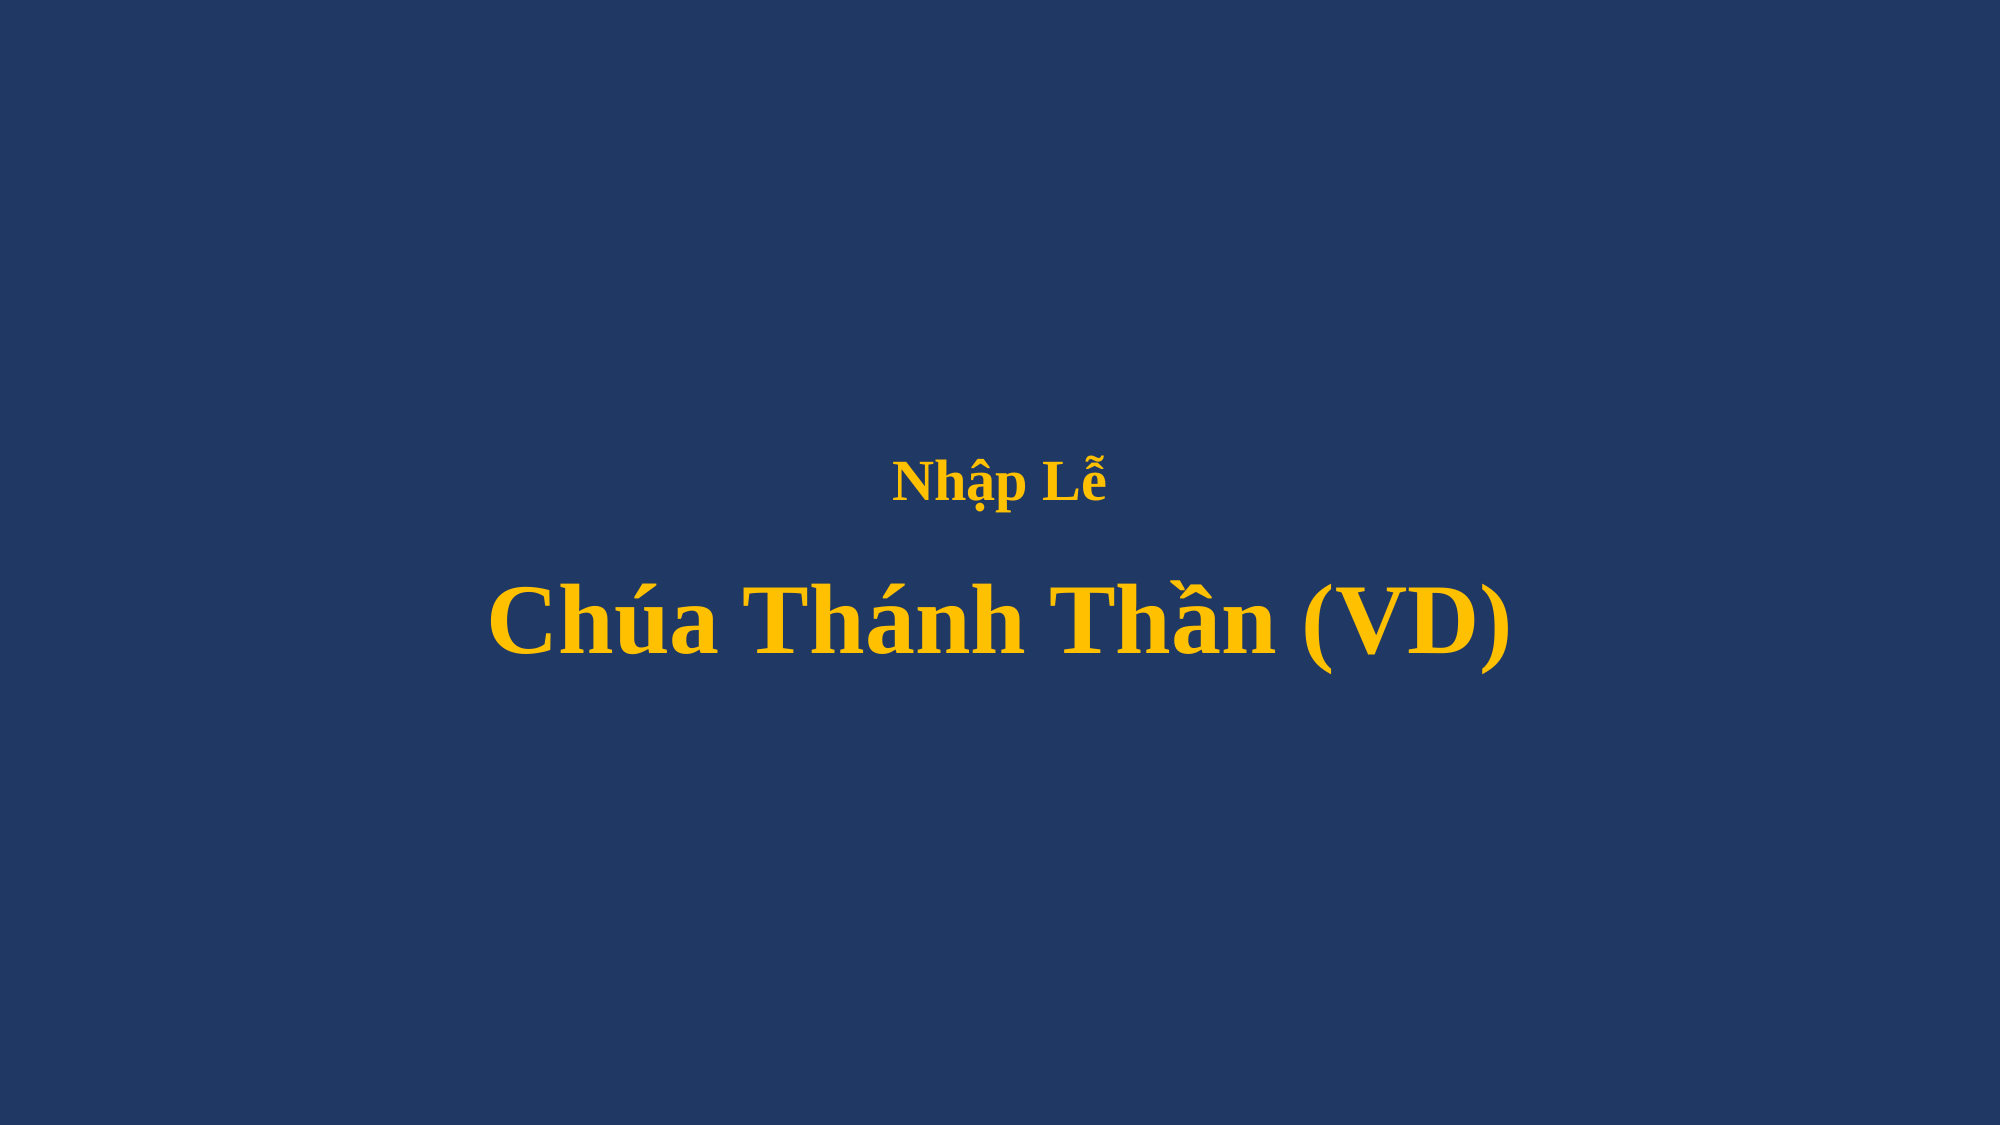

# Nhập Lễ Chúa Thánh Thần (VD)